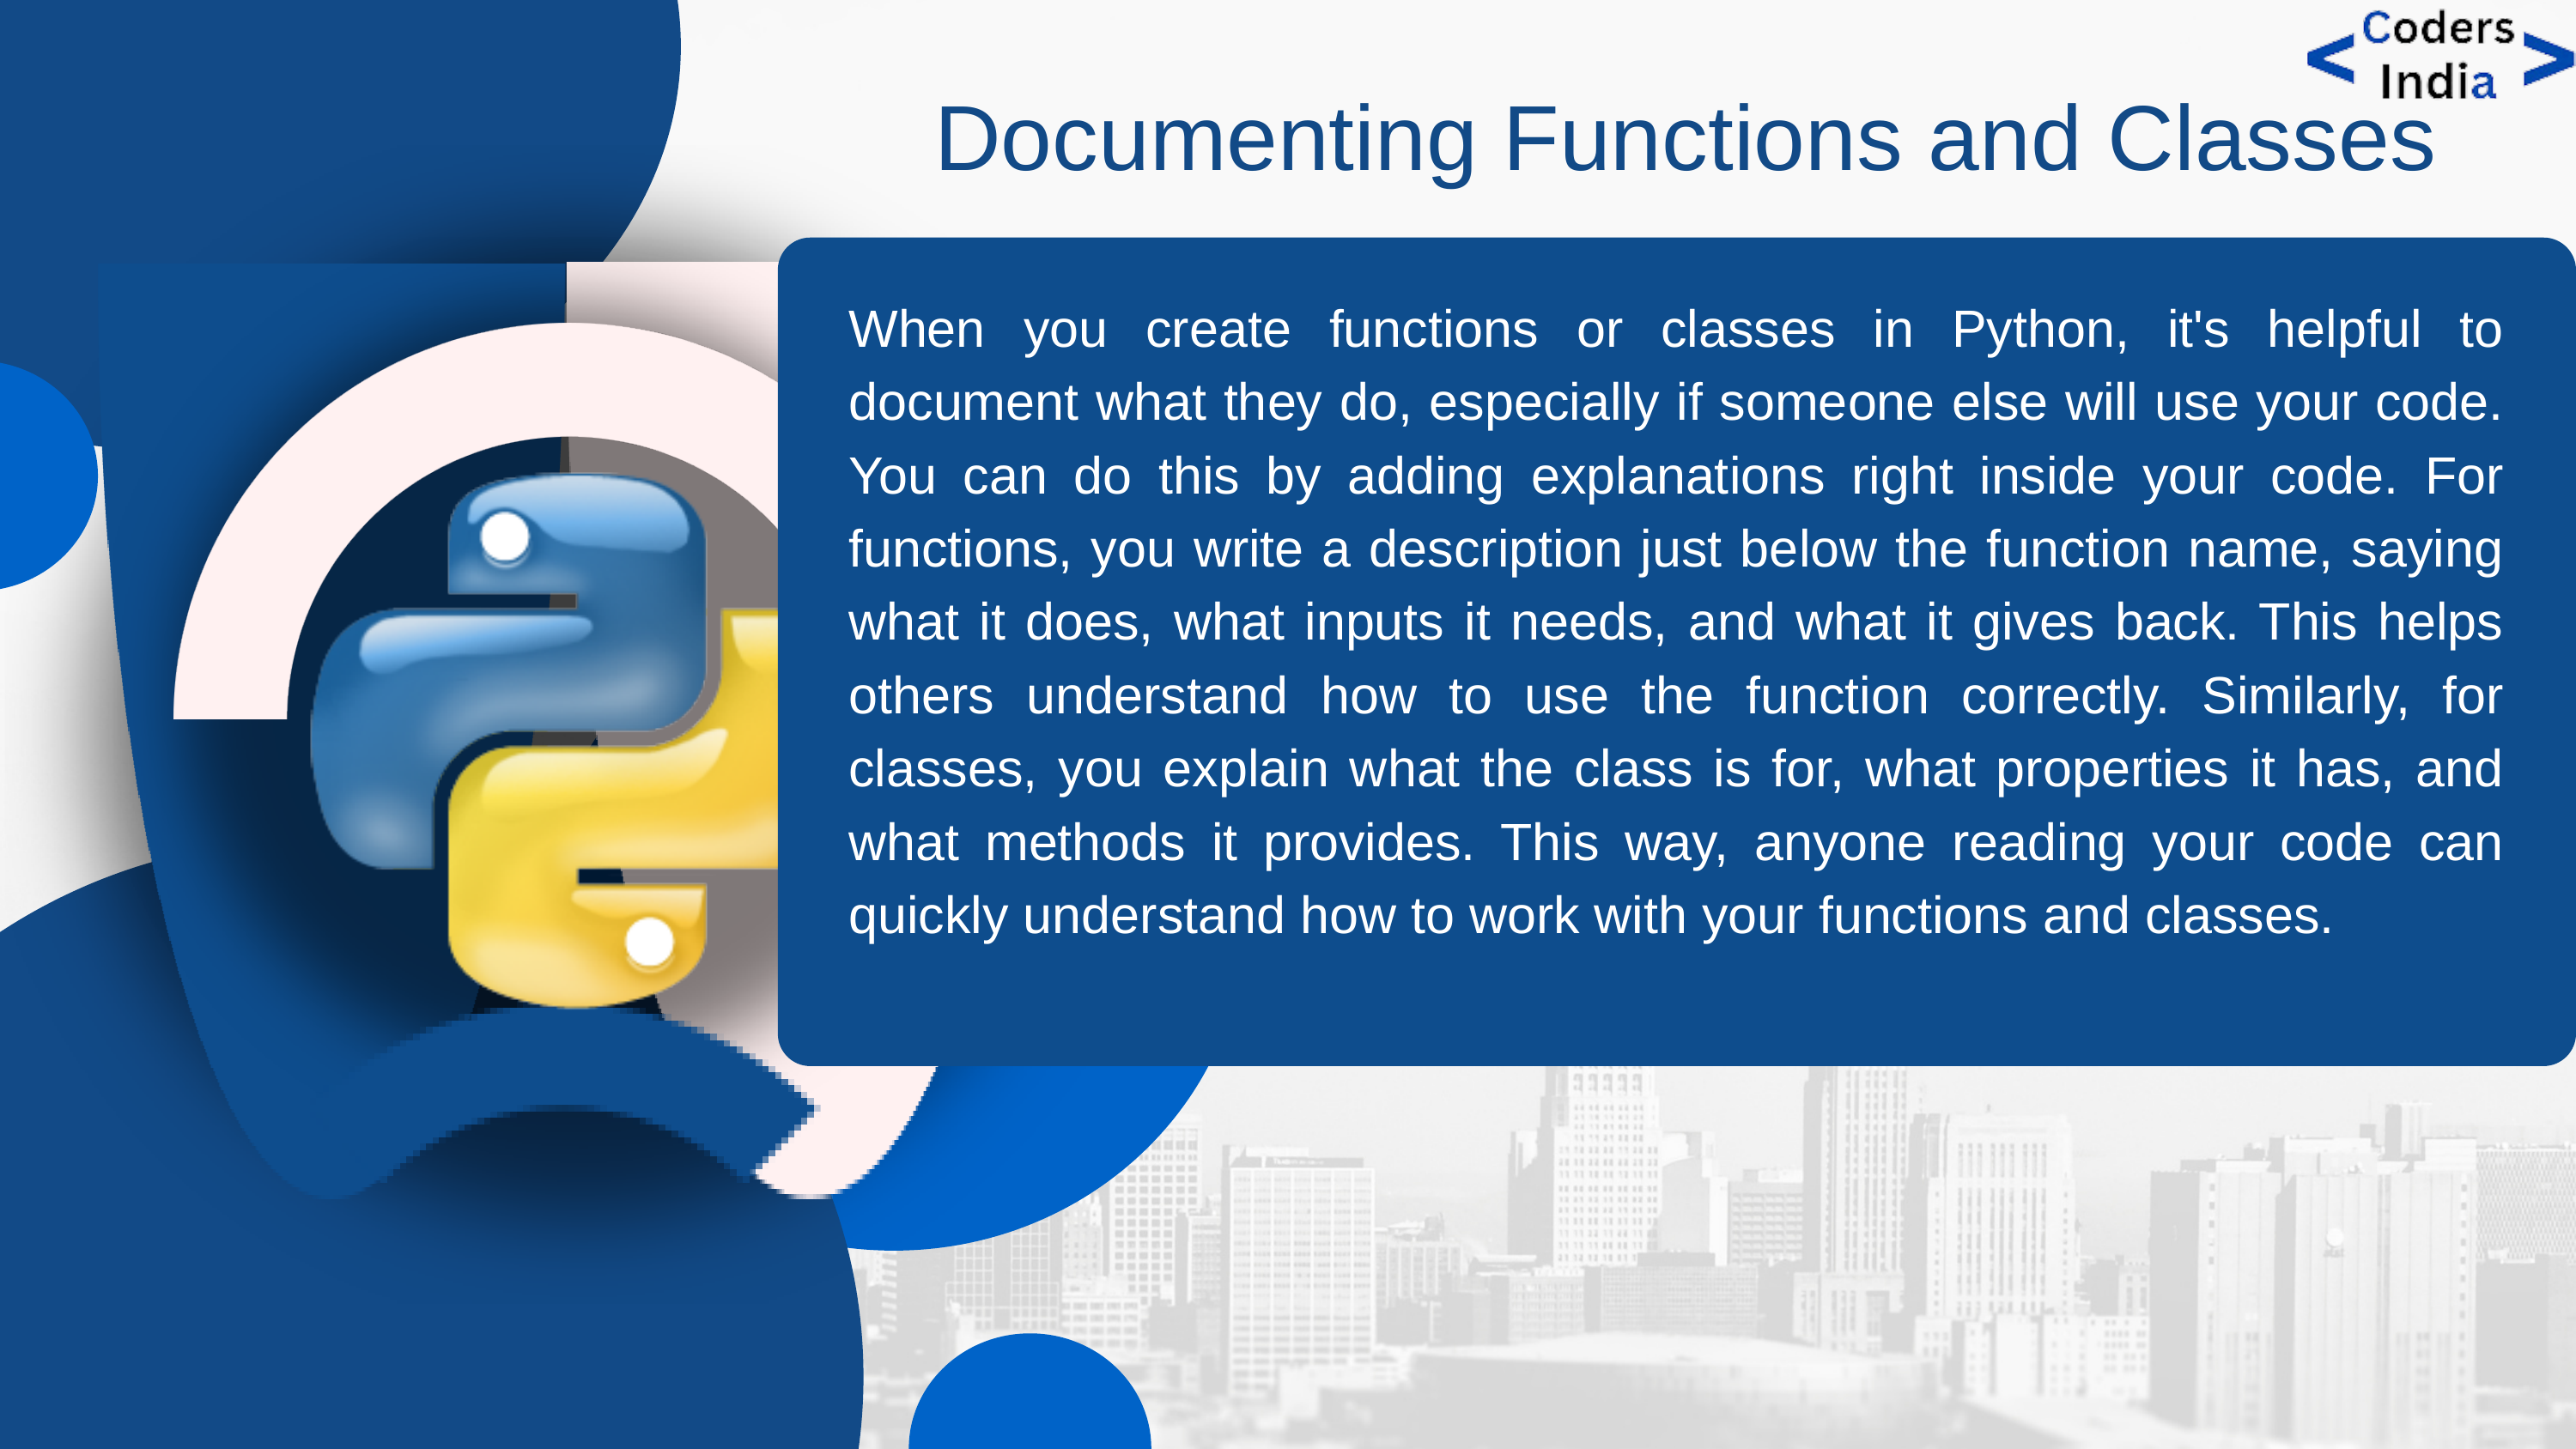

Documenting Functions and Classes

When you create functions or classes in Python, it's helpful to document what they do, especially if someone else will use your code. You can do this by adding explanations right inside your code. For functions, you write a description just below the function name, saying what it does, what inputs it needs, and what it gives back. This helps others understand how to use the function correctly. Similarly, for classes, you explain what the class is for, what properties it has, and what methods it provides. This way, anyone reading your code can quickly understand how to work with your functions and classes.